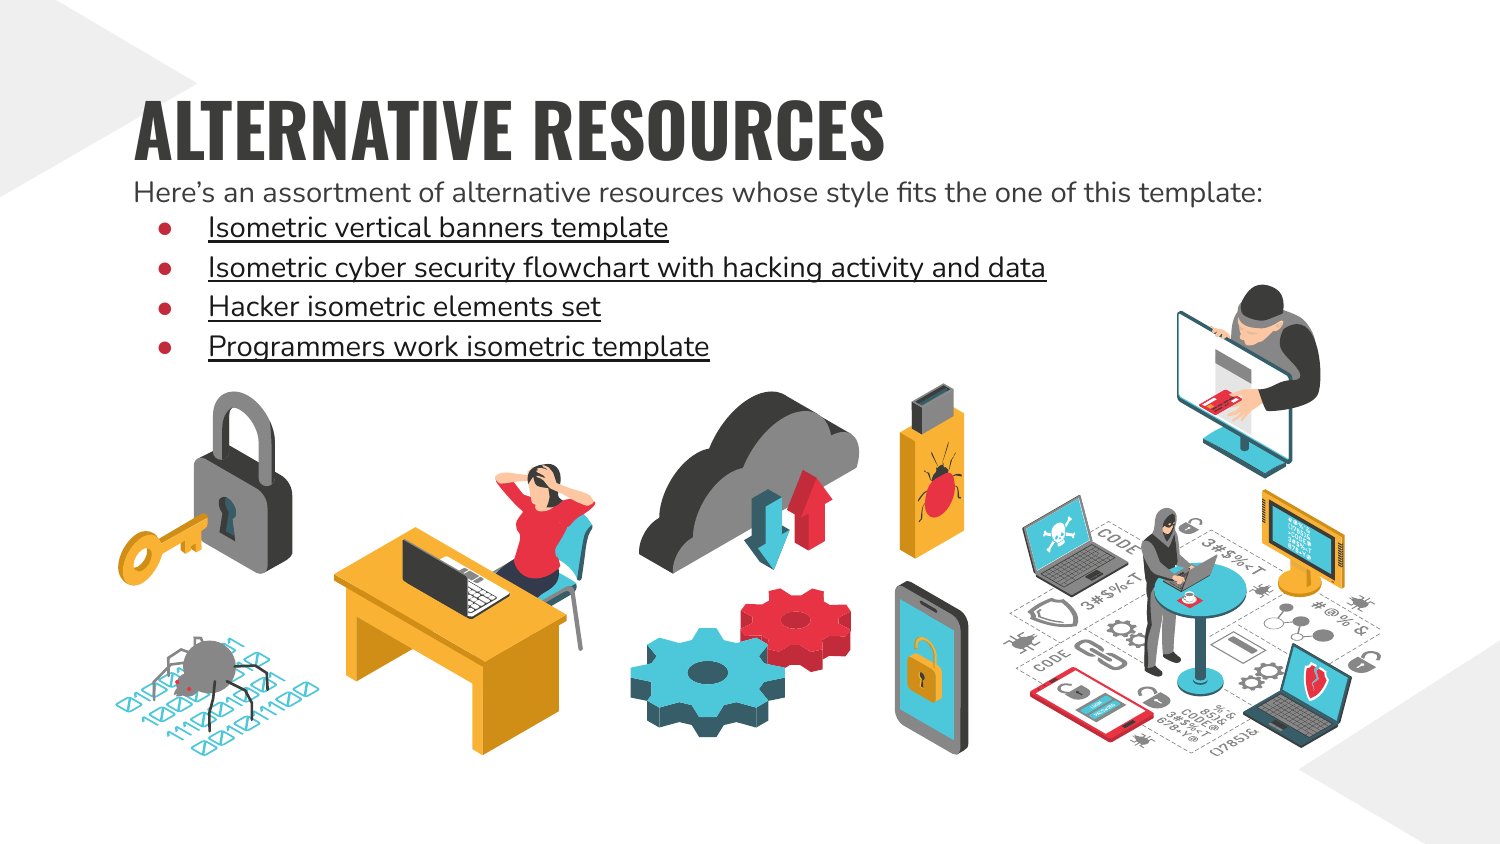

# ALTERNATIVE RESOURCES
Here’s an assortment of alternative resources whose style fits the one of this template:
Isometric vertical banners template
Isometric cyber security flowchart with hacking activity and data
Hacker isometric elements set
Programmers work isometric template